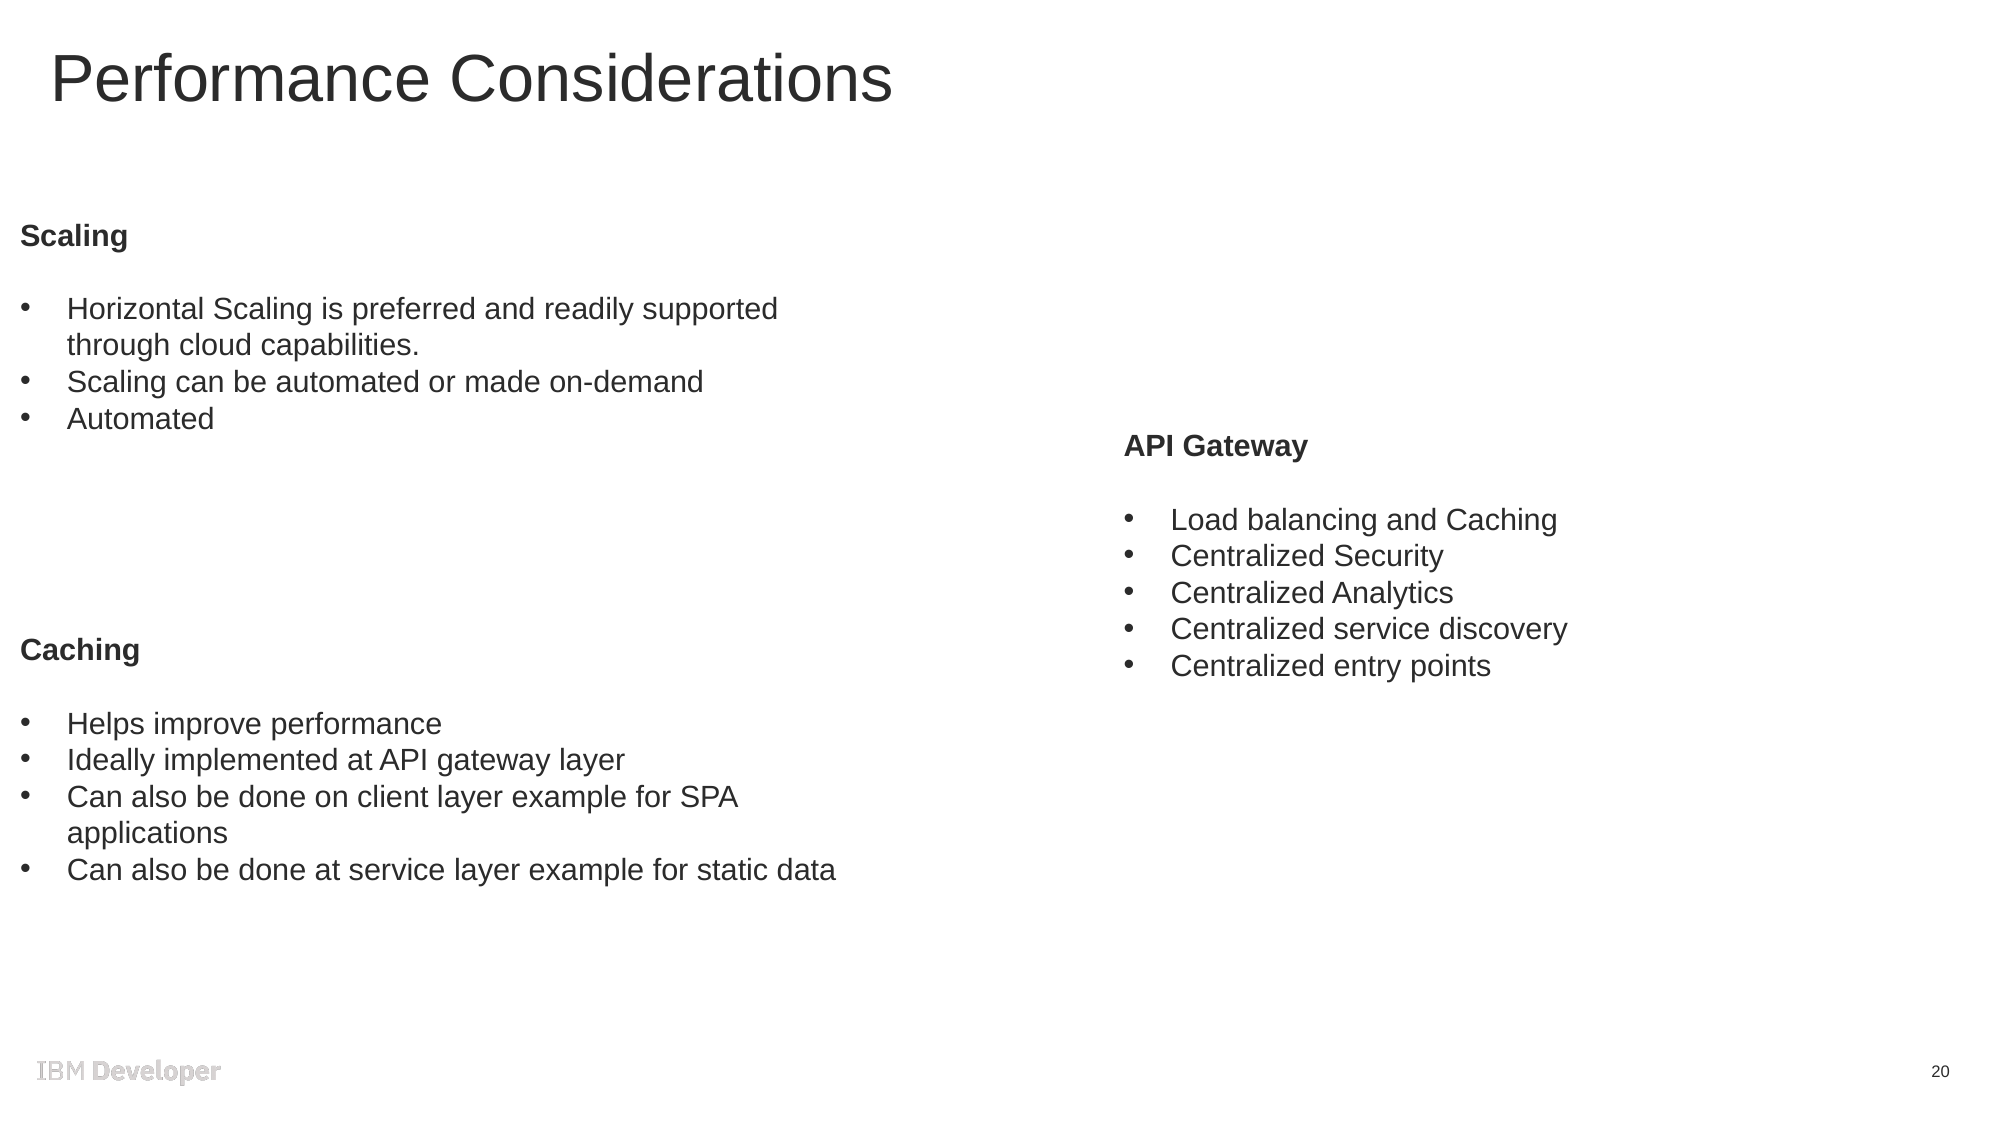

# Performance Considerations
Scaling

Horizontal Scaling is preferred and readily supported through cloud capabilities.
Scaling can be automated or made on-demand
Automated

API Gateway

Load balancing and Caching
Centralized Security
Centralized Analytics
Centralized service discovery
Centralized entry points
Caching

Helps improve performance
Ideally implemented at API gateway layer
Can also be done on client layer example for SPA applications
Can also be done at service layer example for static data

20